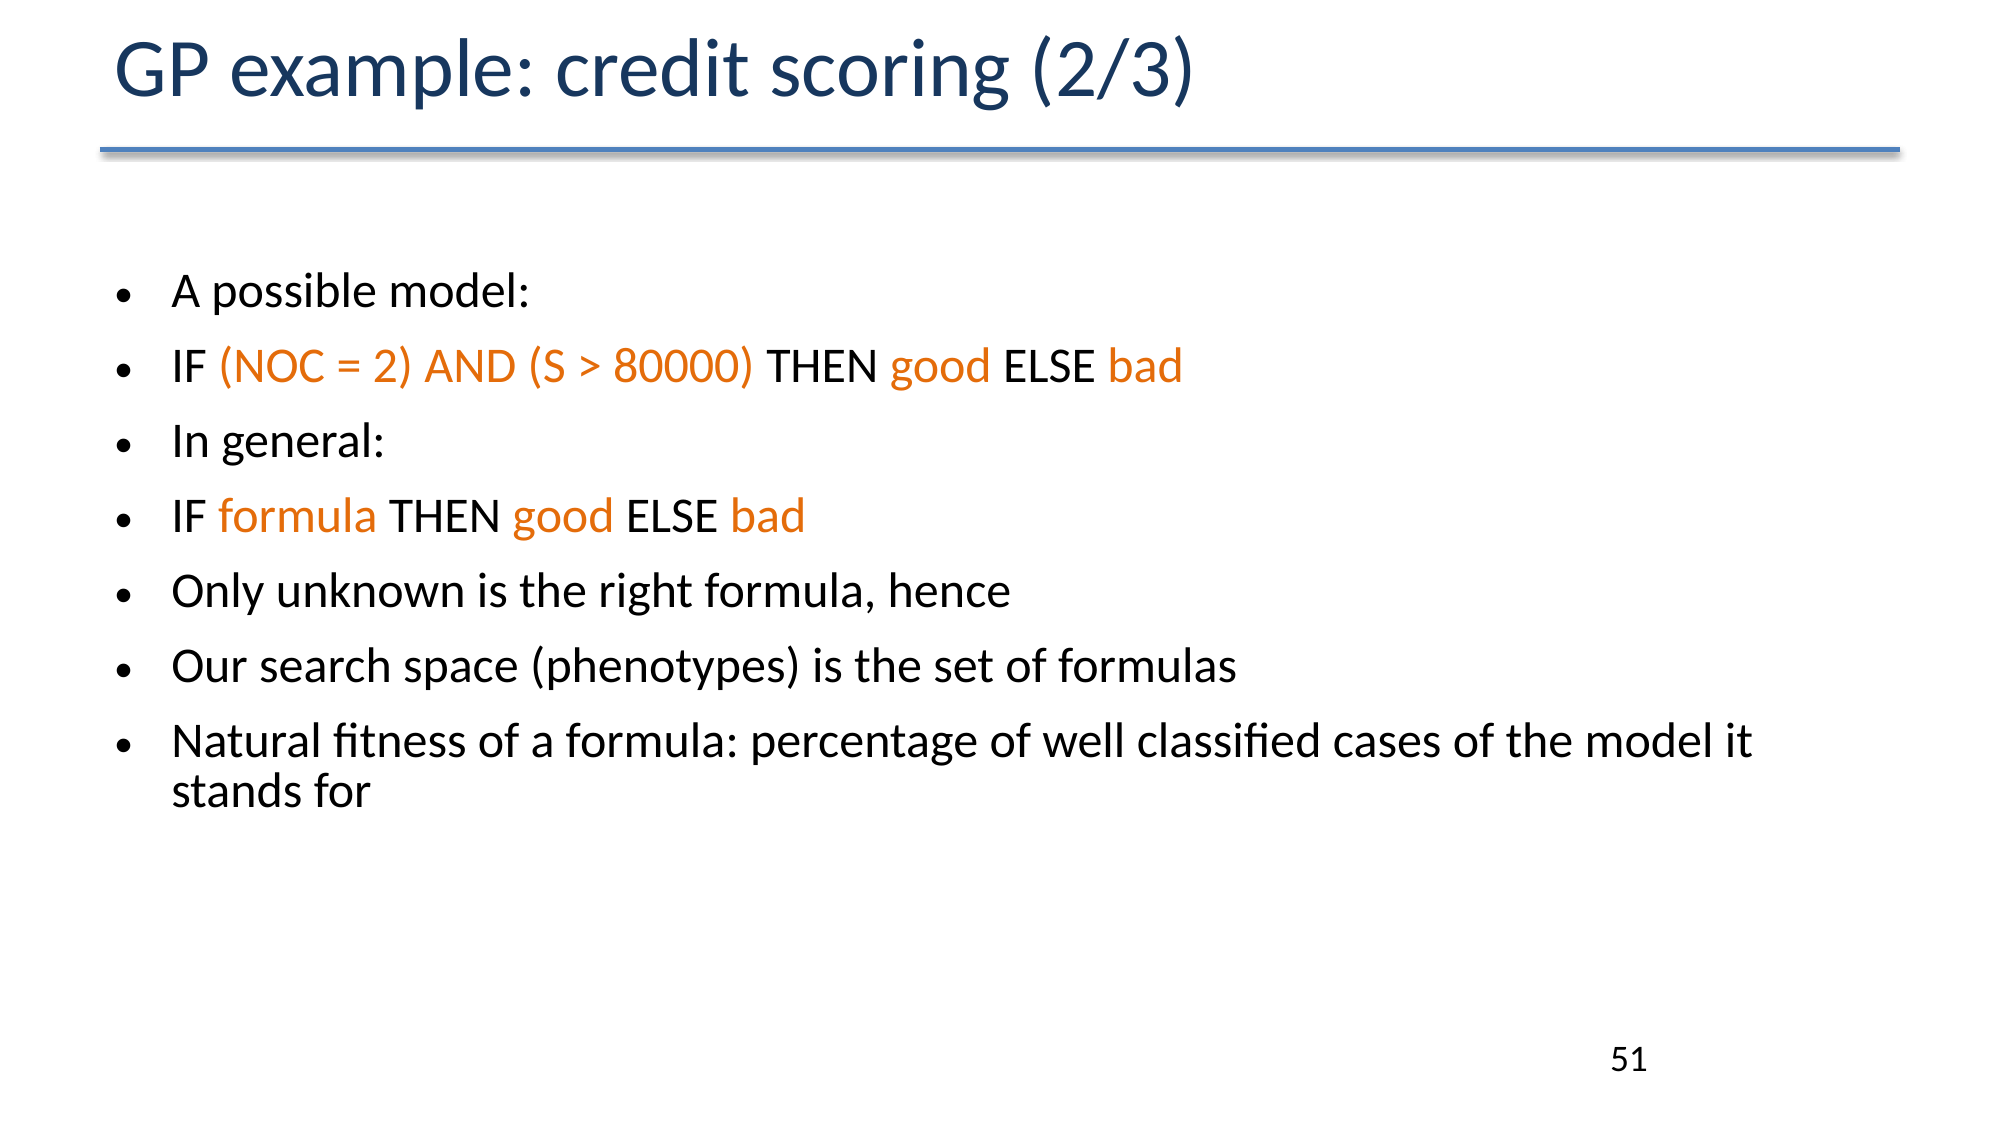

# GP example: credit scoring (2/3)
A possible model:
IF (NOC = 2) AND (S > 80000) THEN good ELSE bad
In general:
IF formula THEN good ELSE bad
Only unknown is the right formula, hence
Our search space (phenotypes) is the set of formulas
Natural fitness of a formula: percentage of well classified cases of the model it stands for
51